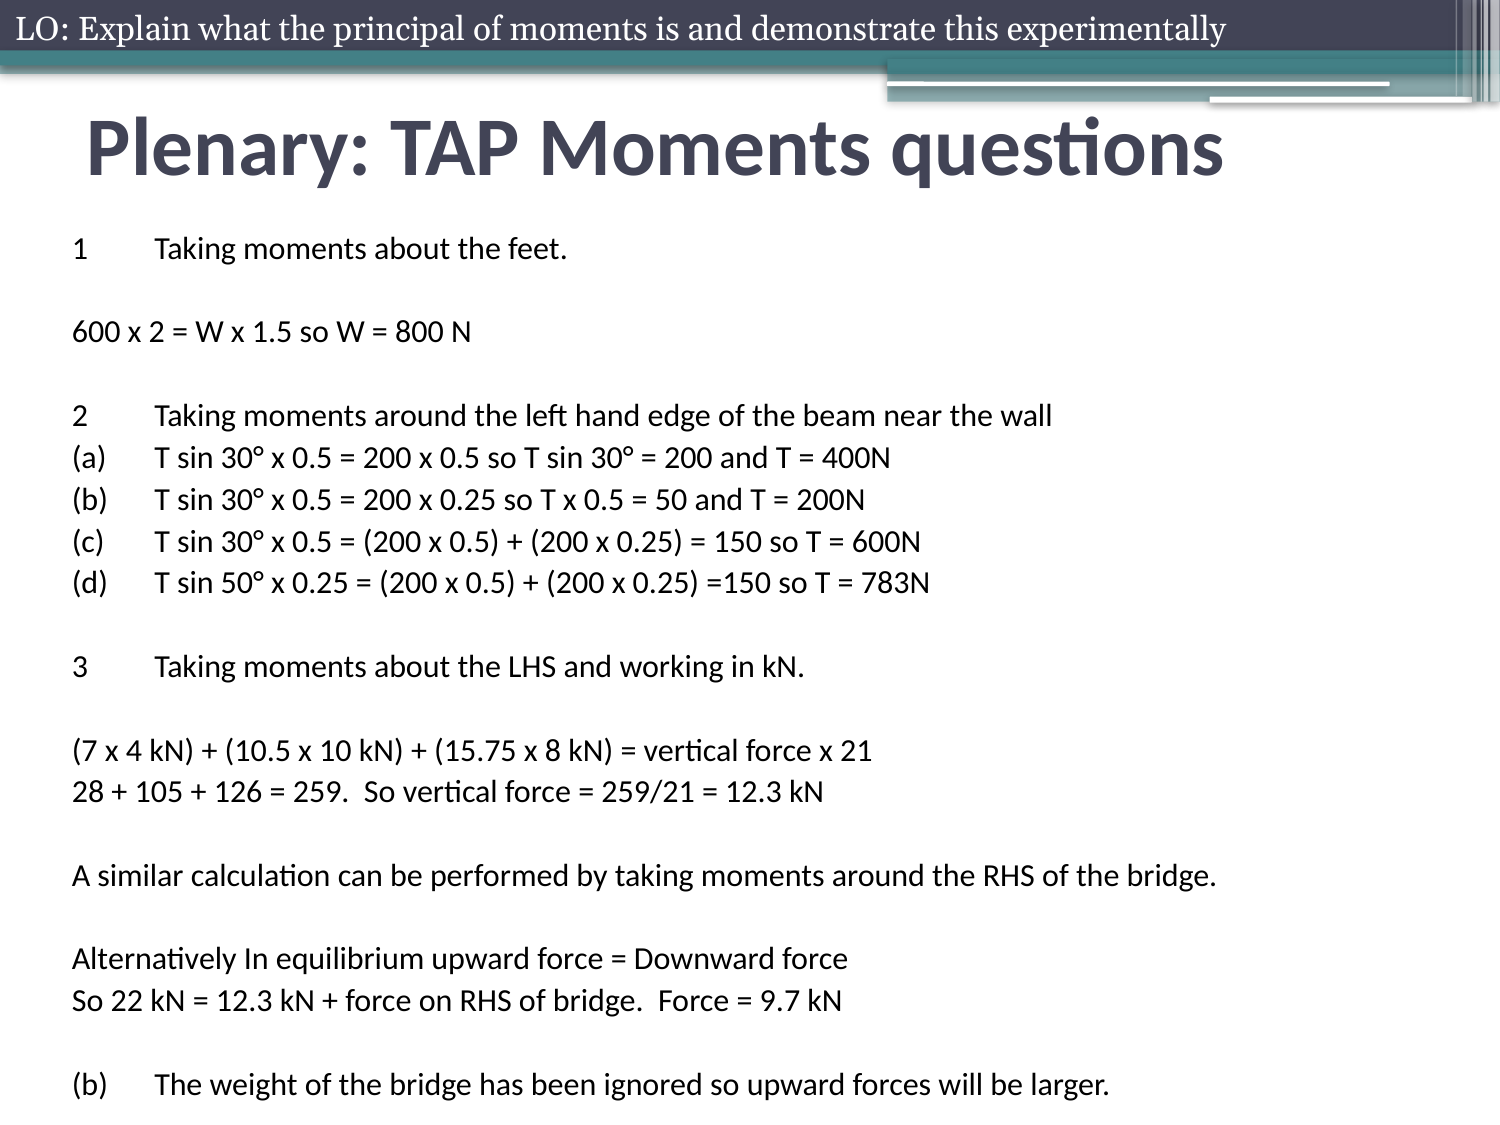

LO: Explain what the principal of moments is and demonstrate this experimentally

# Plenary: TAP Moments questions
1 	Taking moments about the feet.

600 x 2 = W x 1.5 so W = 800 N

2 	Taking moments around the left hand edge of the beam near the wall
(a)	T sin 30° x 0.5 = 200 x 0.5 so T sin 30° = 200 and T = 400N
(b) 	T sin 30° x 0.5 = 200 x 0.25 so T x 0.5 = 50 and T = 200N
(c) 	T sin 30° x 0.5 = (200 x 0.5) + (200 x 0.25) = 150 so T = 600N
(d) 	T sin 50° x 0.25 = (200 x 0.5) + (200 x 0.25) =150 so T = 783N

3 	Taking moments about the LHS and working in kN.

(7 x 4 kN) + (10.5 x 10 kN) + (15.75 x 8 kN) = vertical force x 21
28 + 105 + 126 = 259.  So vertical force = 259/21 = 12.3 kN

A similar calculation can be performed by taking moments around the RHS of the bridge.

Alternatively In equilibrium upward force = Downward force
So 22 kN = 12.3 kN + force on RHS of bridge.  Force = 9.7 kN

(b) 	The weight of the bridge has been ignored so upward forces will be larger.